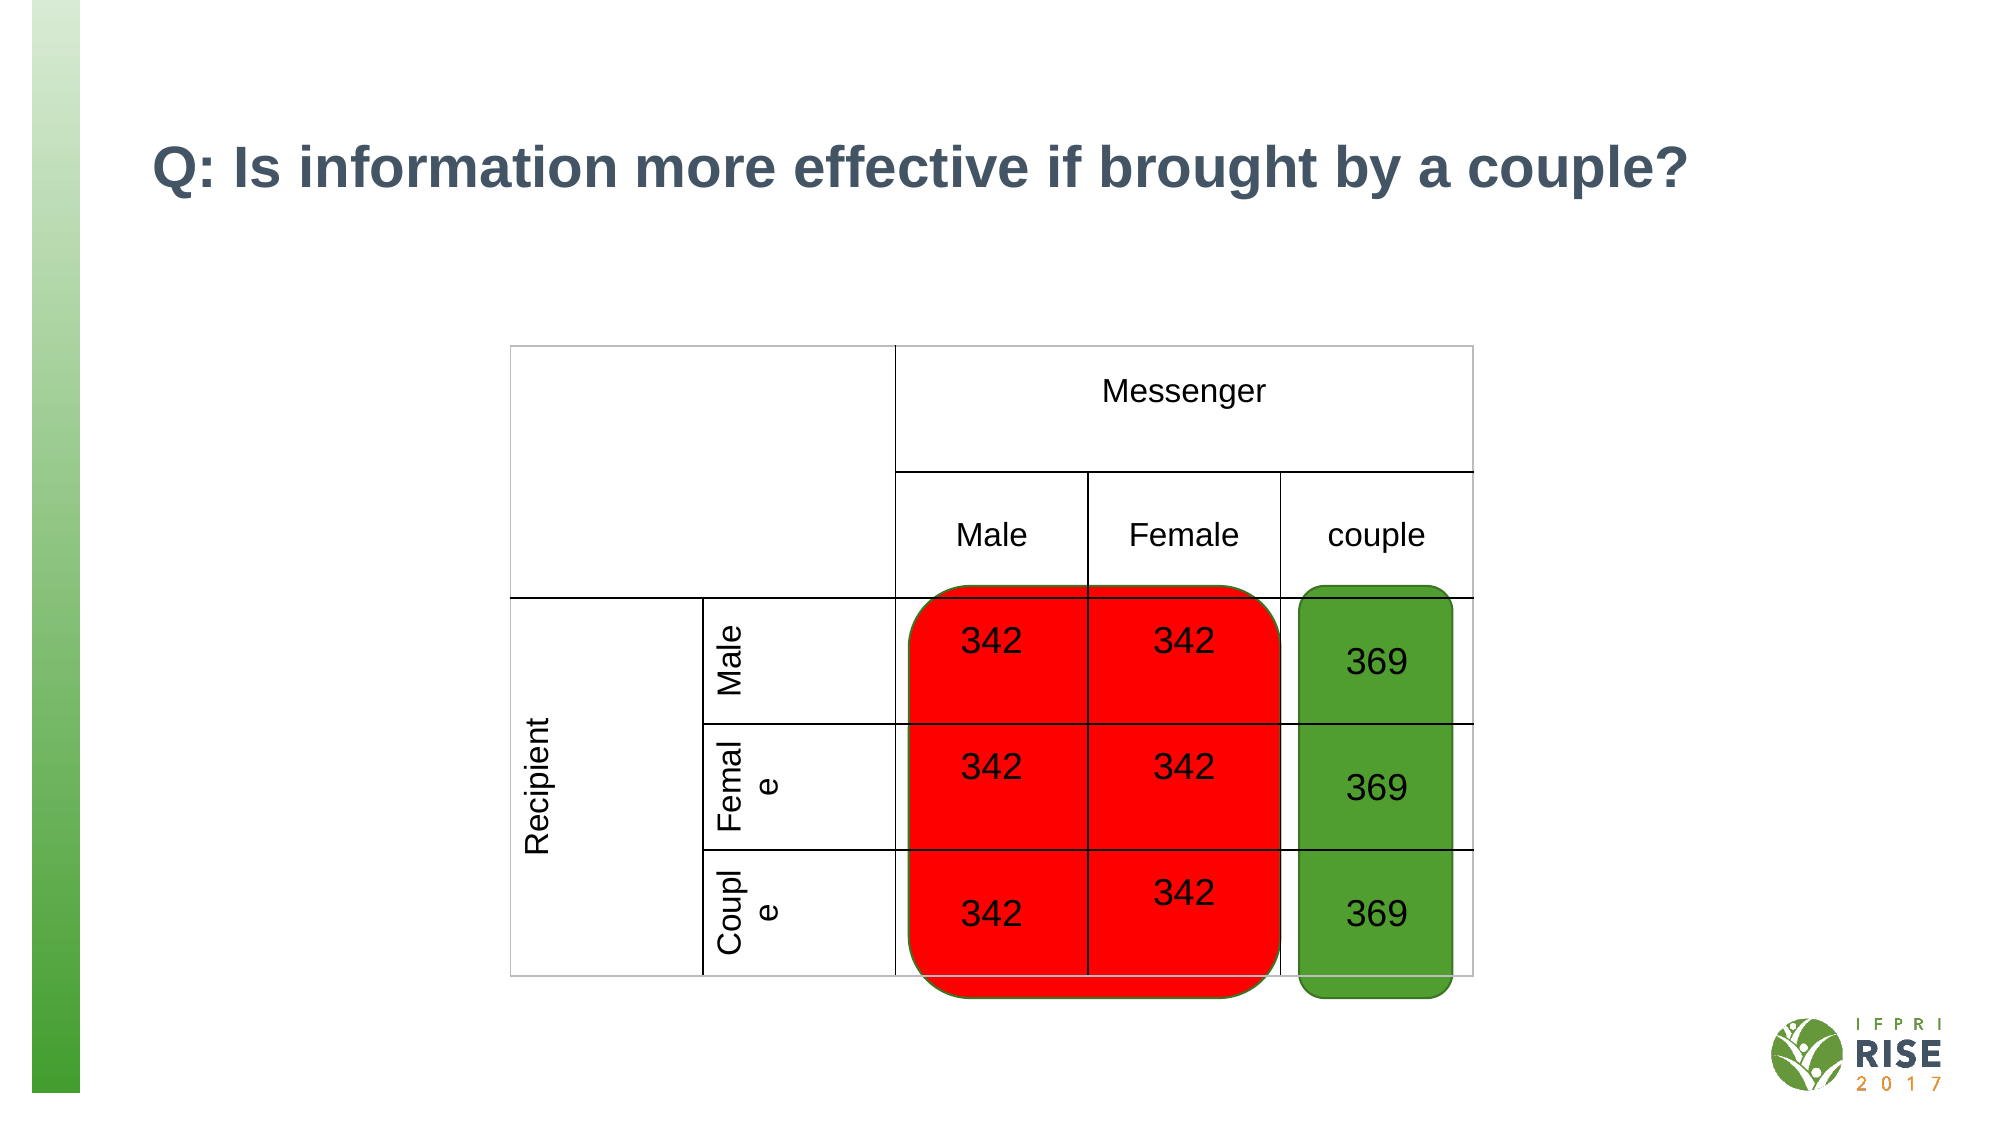

# Q: Is information more effective if brought by a couple?
|  |  | Messenger |  |  |
| --- | --- | --- | --- | --- |
|  |  | Male | Female | couple |
| Recipient | Male | 342 | 342 | 369 |
|  | Female | 342 | 342 | 369 |
|  | Couple | 342 | 342 | 369 |